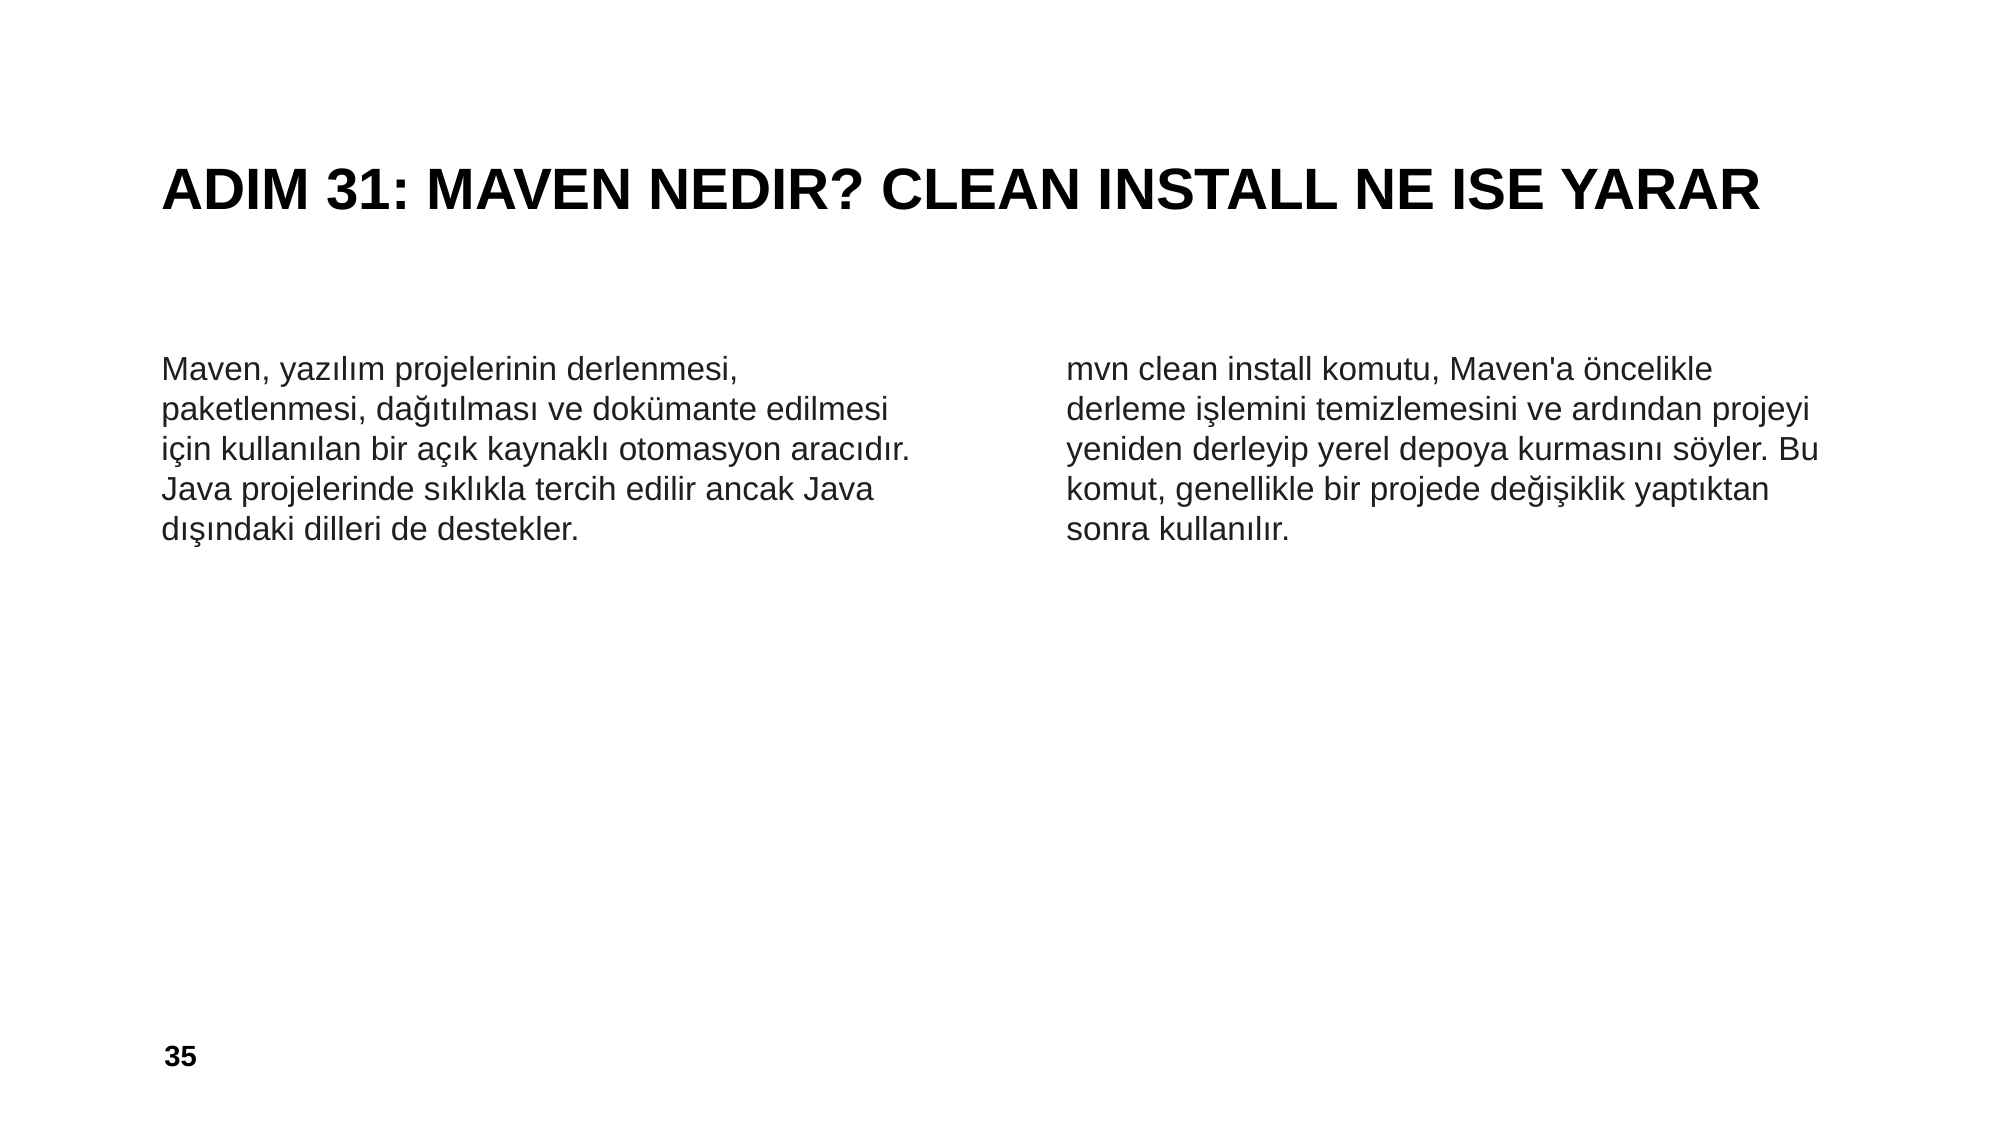

# Adım 31: maven nedır? Clean ınstall ne ıse yarar
Maven, yazılım projelerinin derlenmesi, paketlenmesi, dağıtılması ve dokümante edilmesi için kullanılan bir açık kaynaklı otomasyon aracıdır. Java projelerinde sıklıkla tercih edilir ancak Java dışındaki dilleri de destekler.
mvn clean install komutu, Maven'a öncelikle derleme işlemini temizlemesini ve ardından projeyi yeniden derleyip yerel depoya kurmasını söyler. Bu komut, genellikle bir projede değişiklik yaptıktan sonra kullanılır.
35